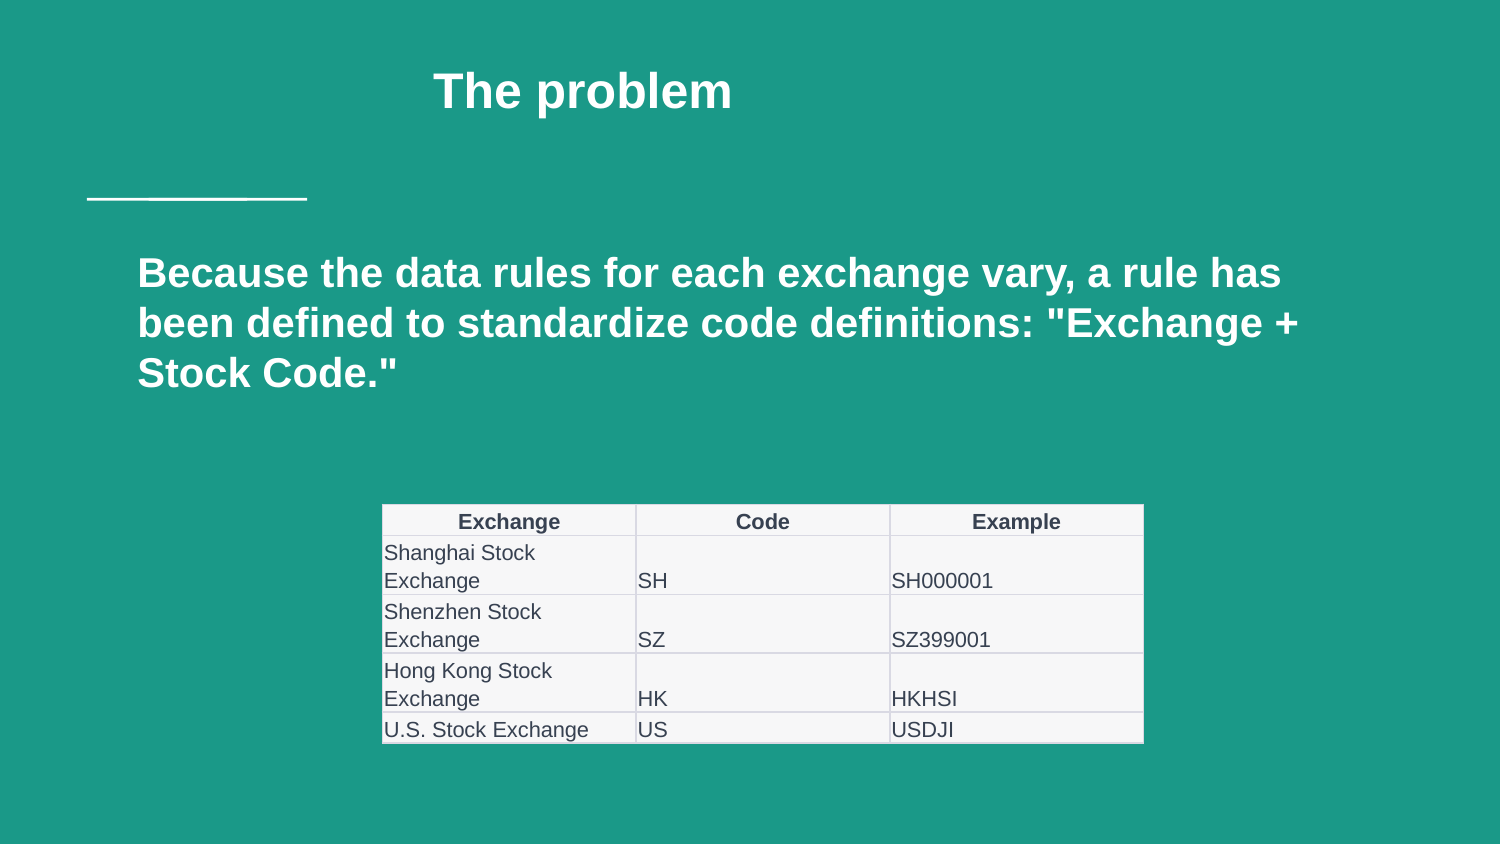

The problem
# Because the data rules for each exchange vary, a rule has been defined to standardize code definitions: "Exchange + Stock Code."

| Exchange | Code | Example |
| --- | --- | --- |
| Shanghai Stock Exchange | SH | SH000001 |
| Shenzhen Stock Exchange | SZ | SZ399001 |
| Hong Kong Stock Exchange | HK | HKHSI |
| U.S. Stock Exchange | US | USDJI |